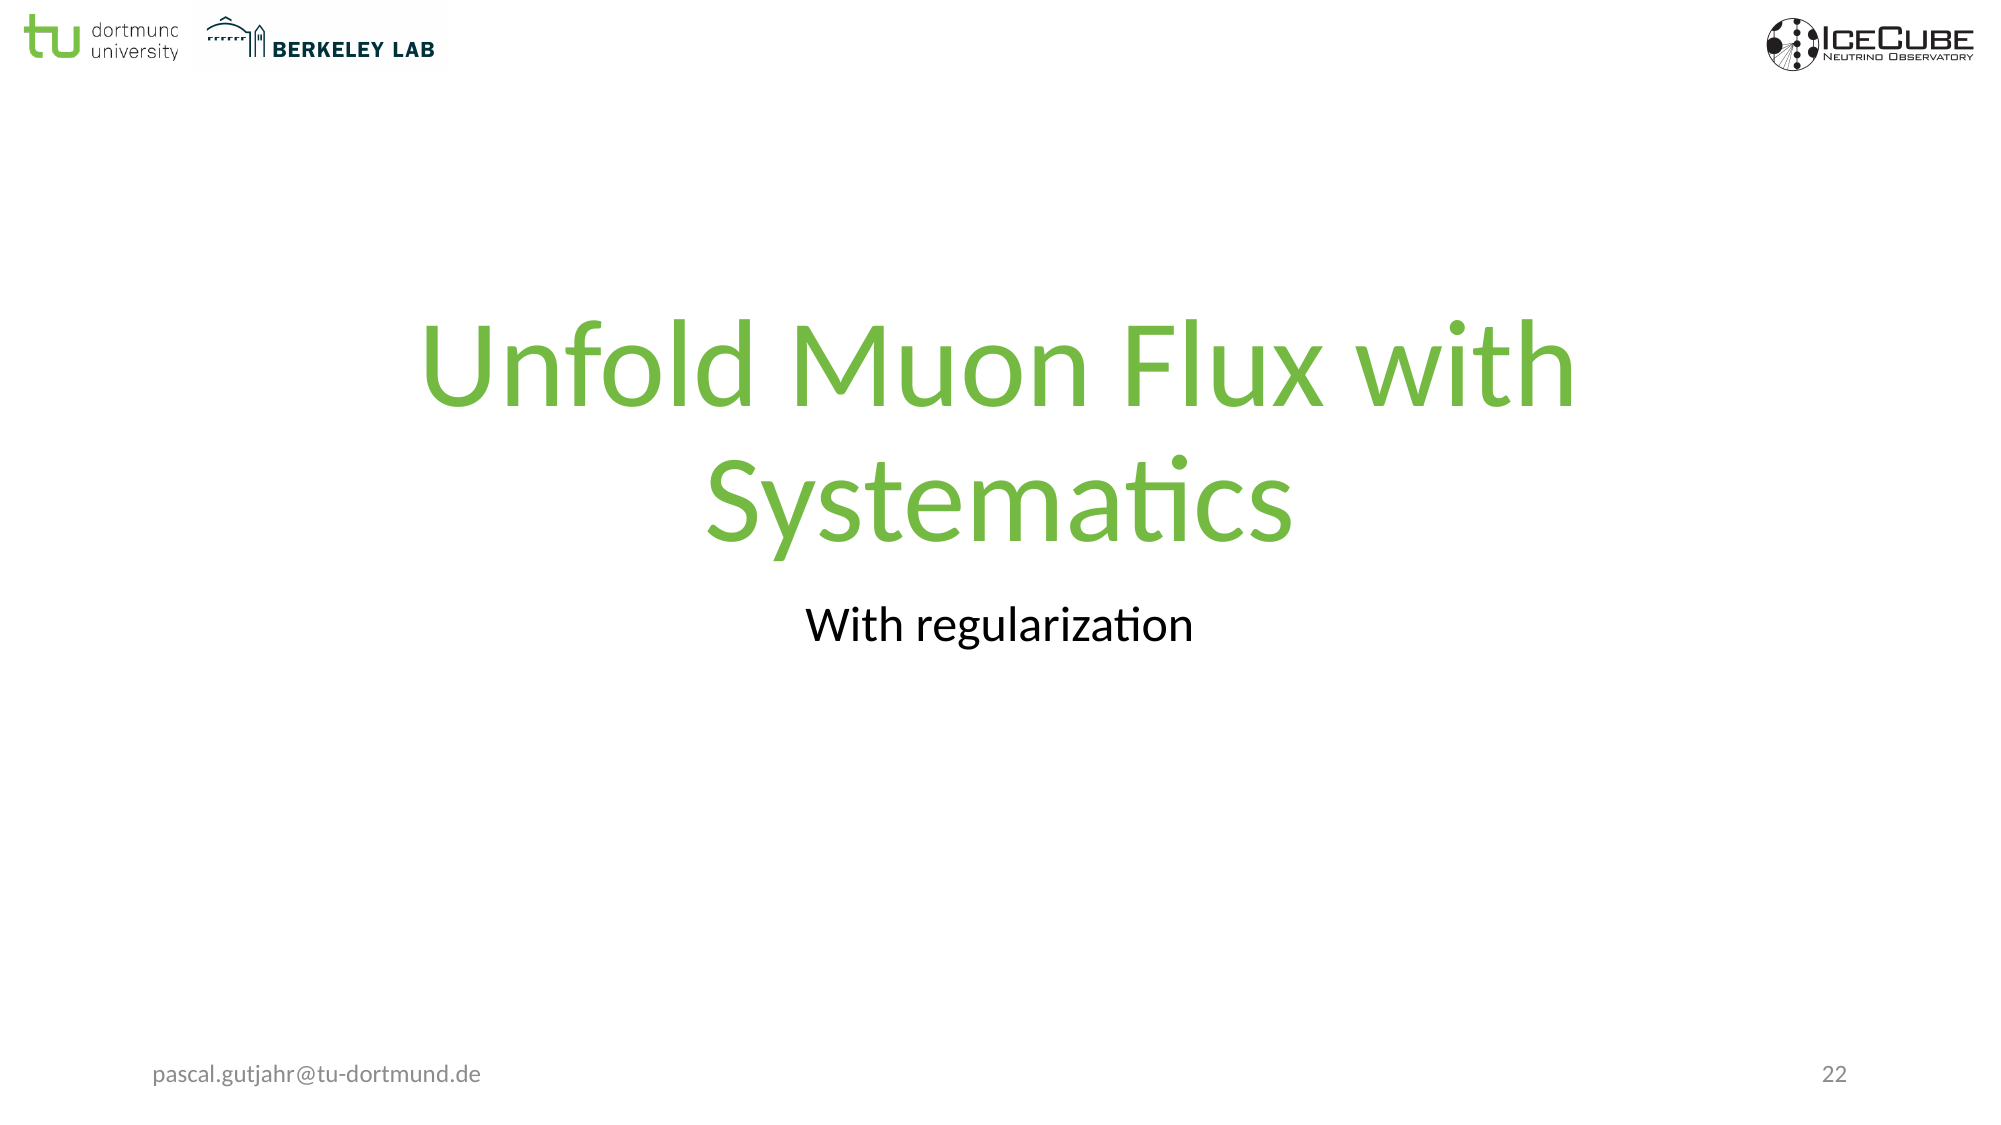

# Unfold Muon Flux with Systematics
With regularization
pascal.gutjahr@tu-dortmund.de
22